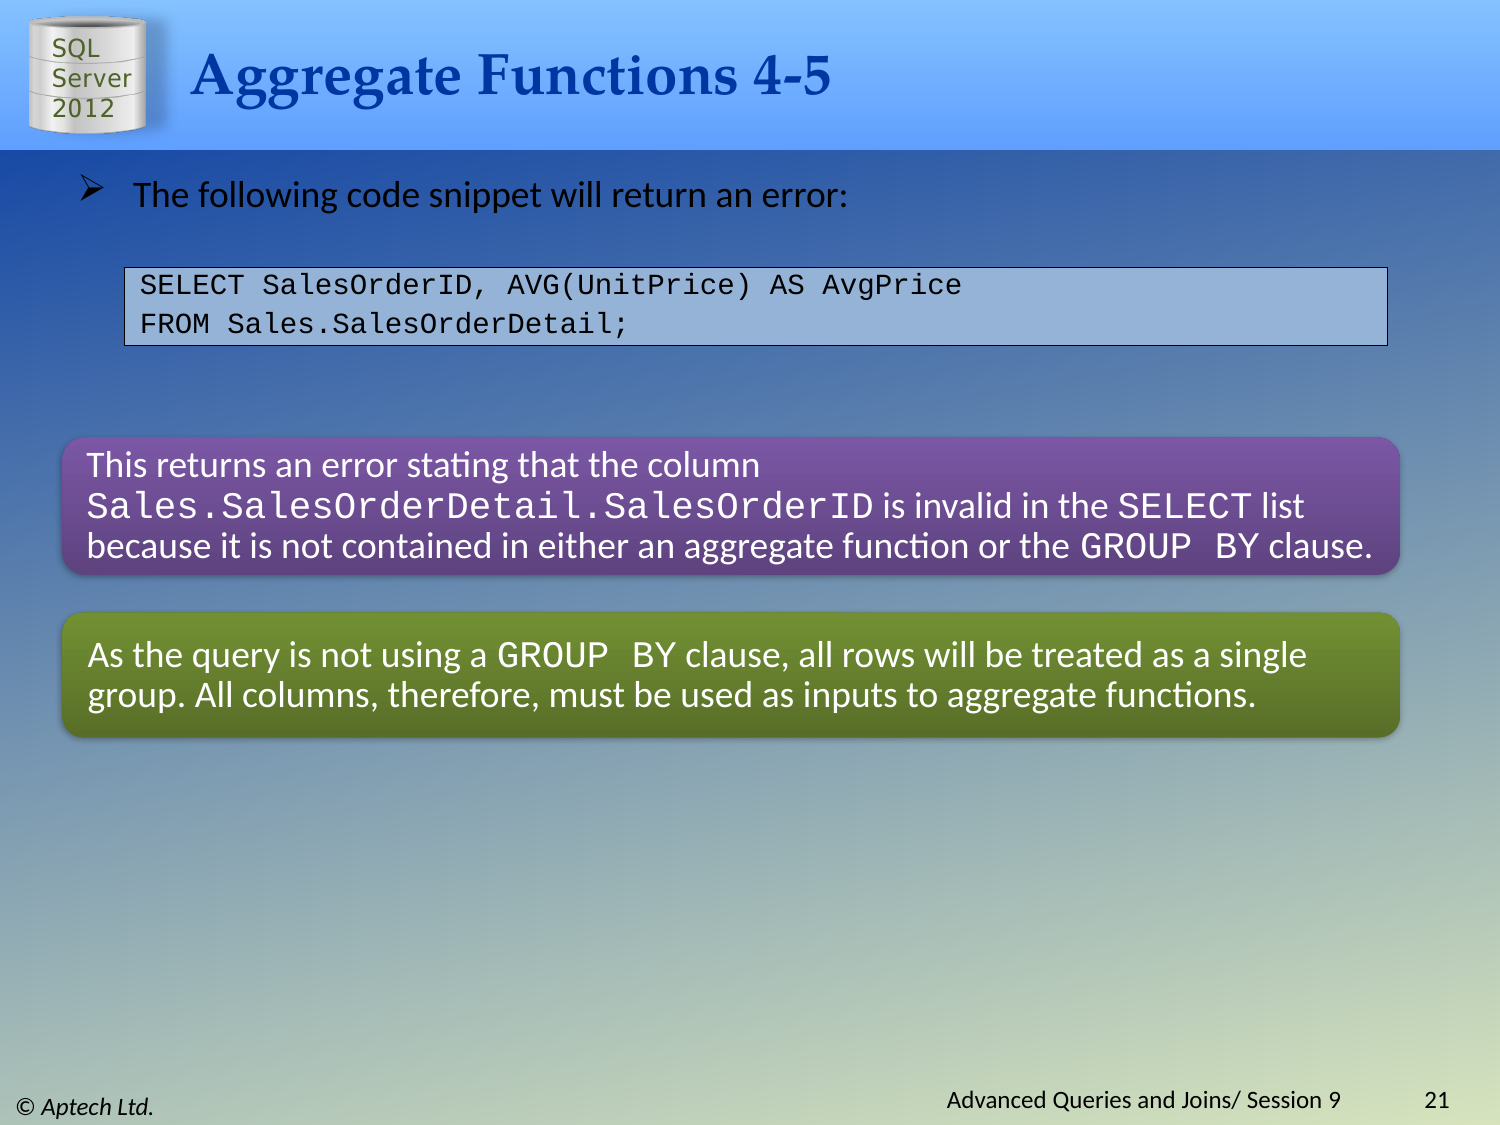

# Aggregate Functions 4-5
The following code snippet will return an error:
SELECT SalesOrderID, AVG(UnitPrice) AS AvgPrice
FROM Sales.SalesOrderDetail;

This returns an error stating that the column Sales.SalesOrderDetail.SalesOrderID is invalid in the SELECT list because it is not contained in either an aggregate function or the GROUP BY clause.

As the query is not using a GROUP BY clause, all rows will be treated as a single group. All columns, therefore, must be used as inputs to aggregate functions.
Advanced Queries and Joins/ Session 9
21